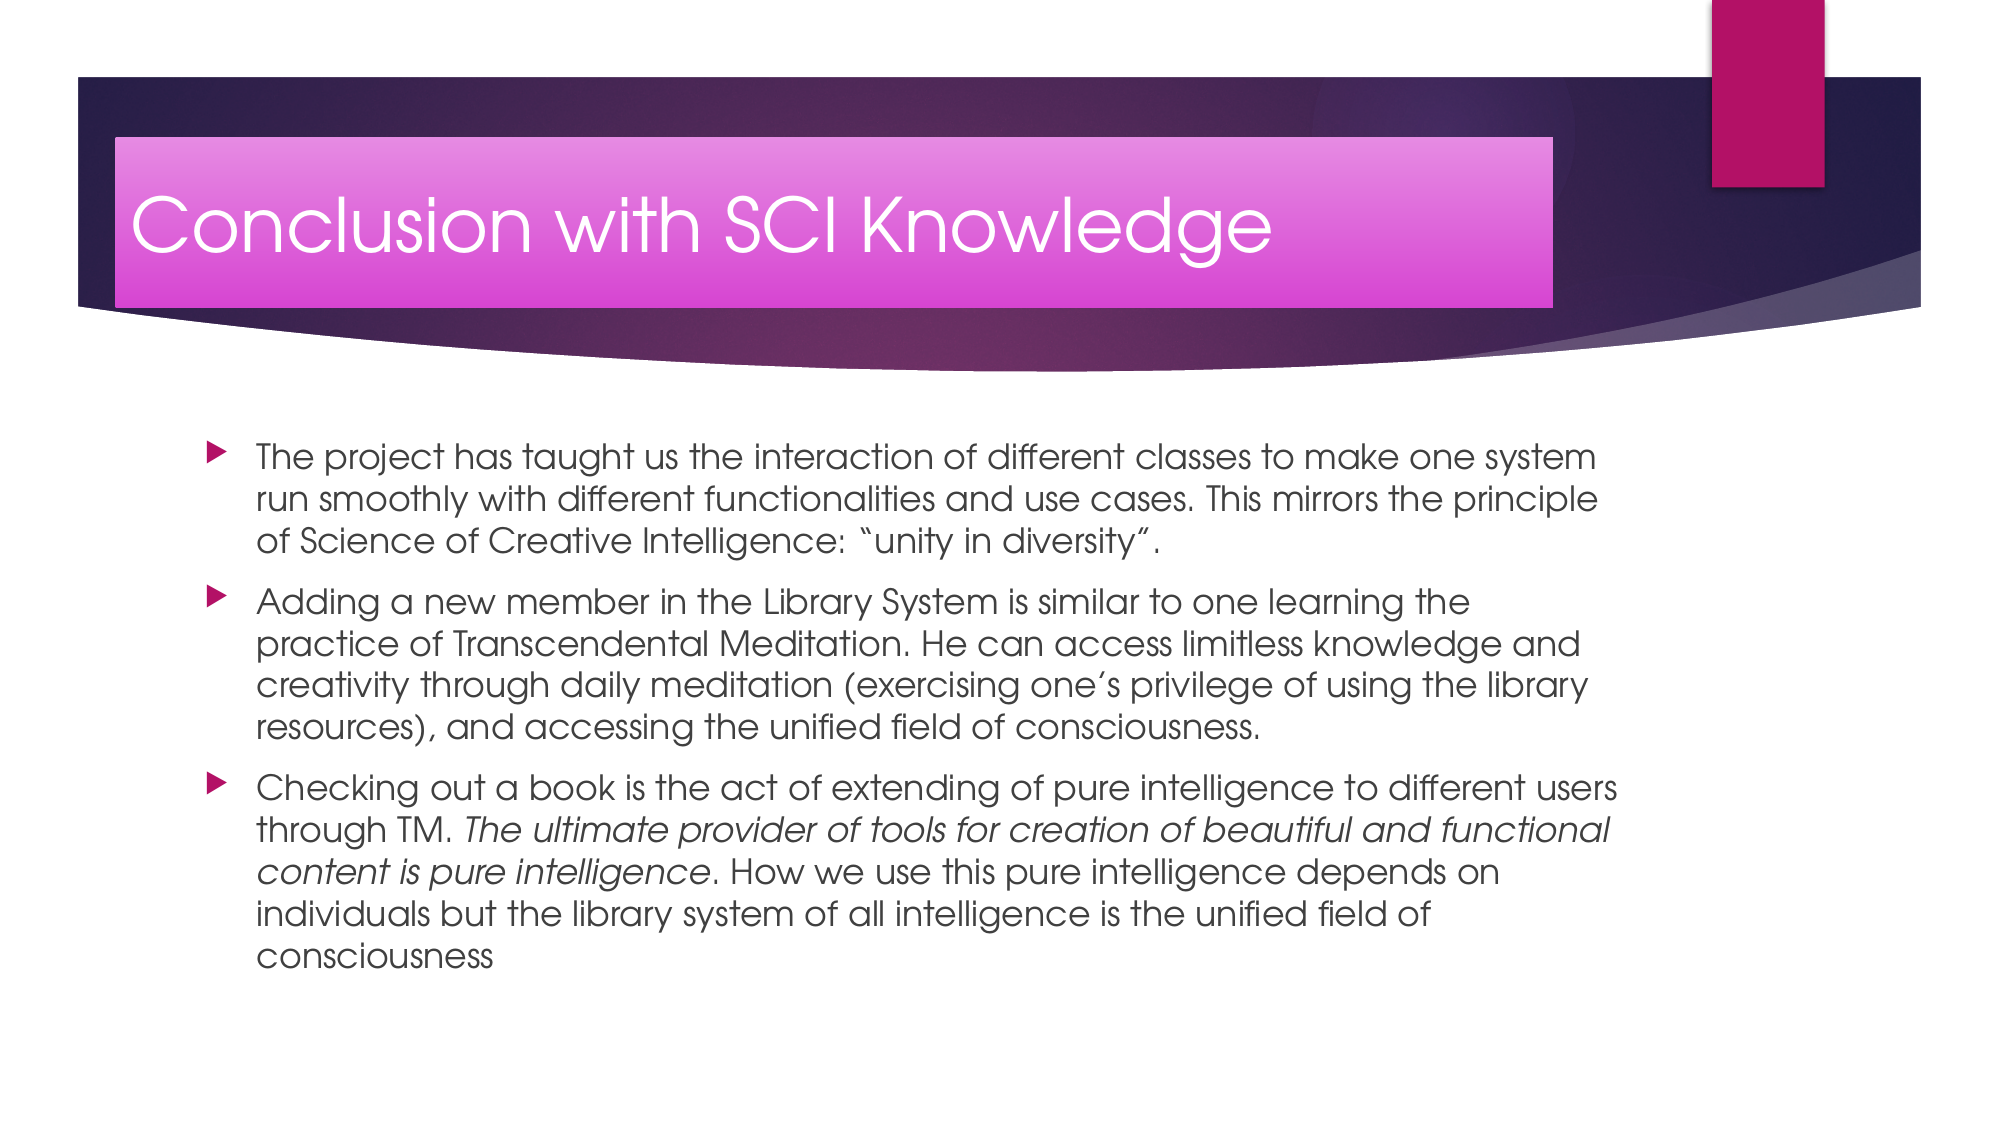

Conclusion with SCI Knowledge
The project has taught us the interaction of different classes to make one system run smoothly with different functionalities and use cases. This mirrors the principle of Science of Creative Intelligence: “unity in diversity”.
Adding a new member in the Library System is similar to one learning the practice of Transcendental Meditation. He can access limitless knowledge and creativity through daily meditation (exercising one’s privilege of using the library resources), and accessing the unified field of consciousness.
Checking out a book is the act of extending of pure intelligence to different users through TM. The ultimate provider of tools for creation of beautiful and functional content is pure intelligence. How we use this pure intelligence depends on individuals but the library system of all intelligence is the unified field of consciousness